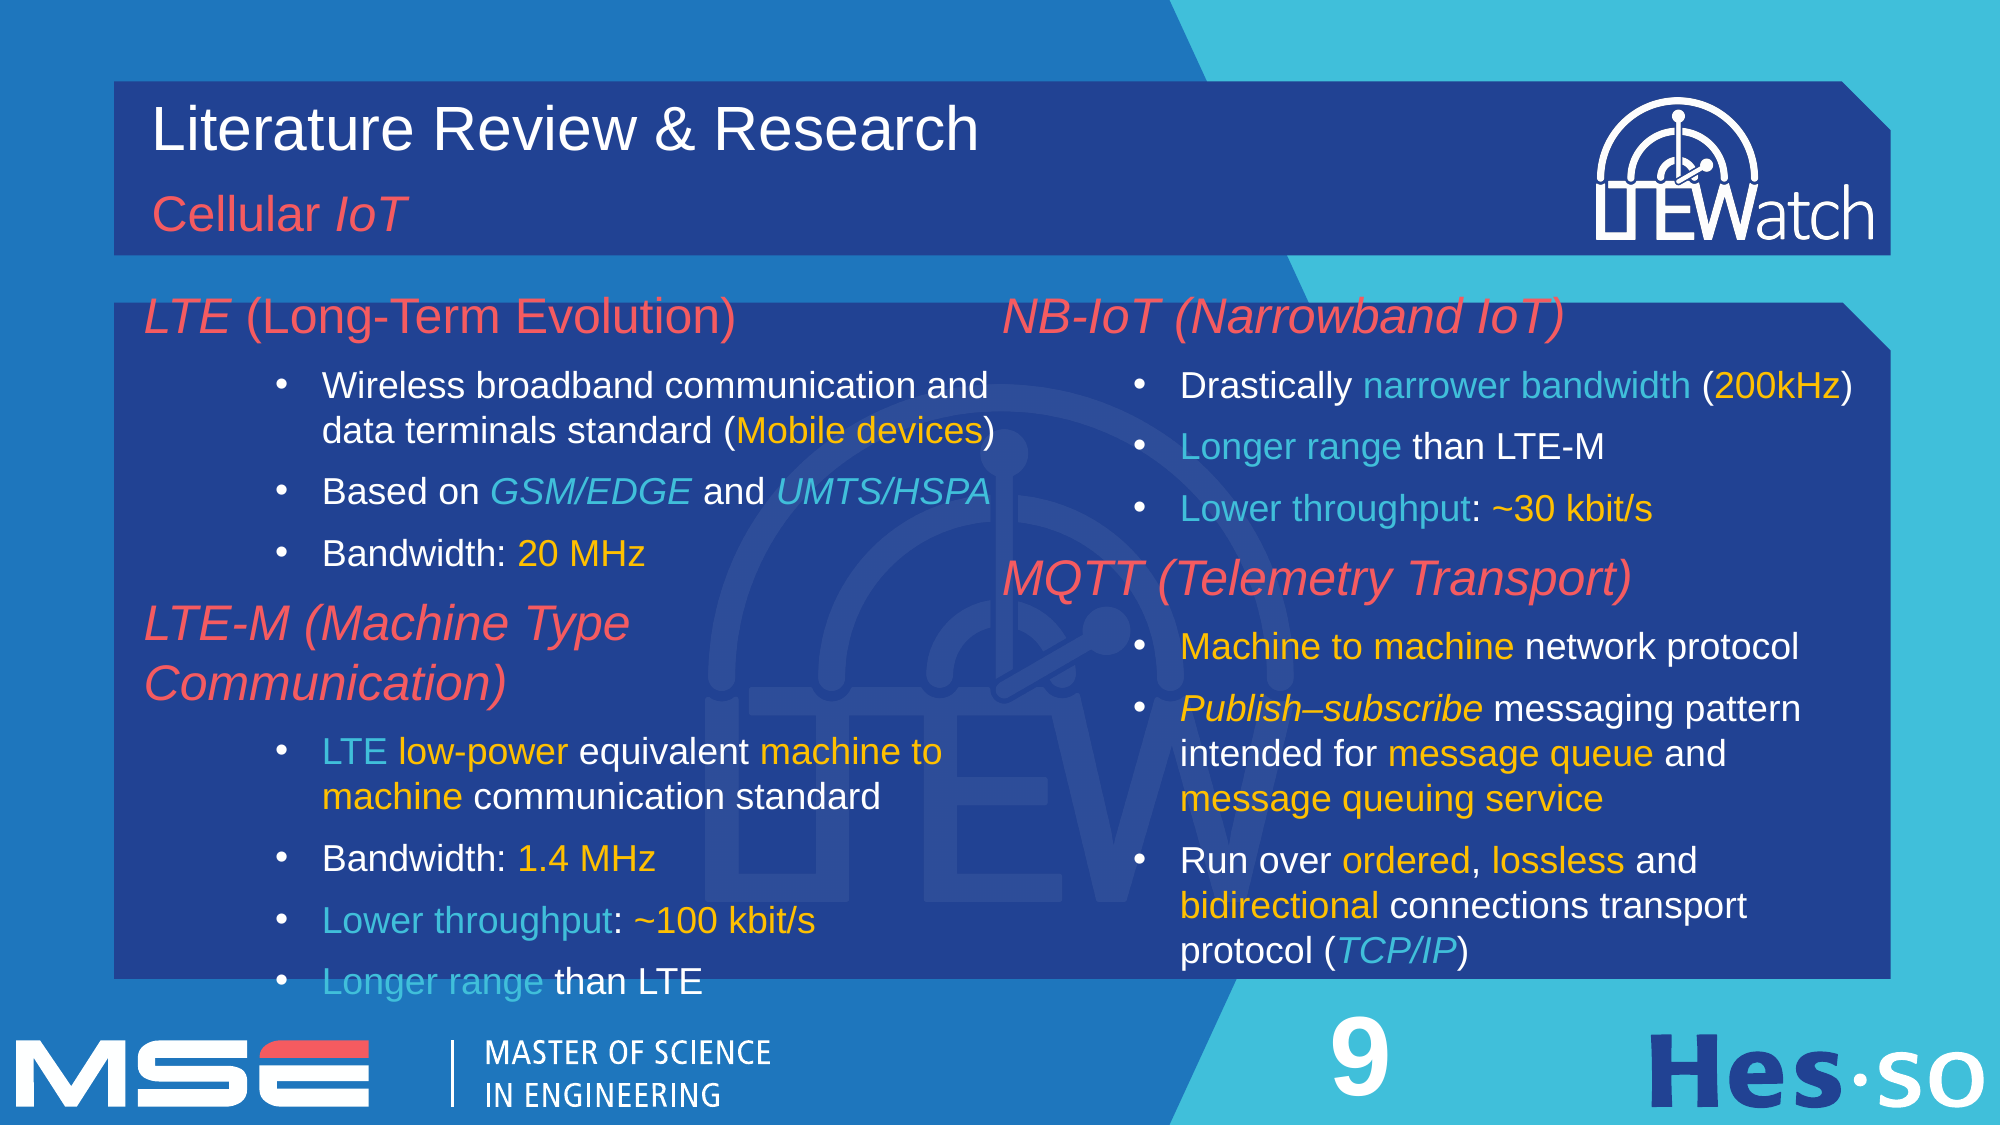

Literature Review & Research
Cellular IoT
LTE (Long-Term Evolution)
Wireless broadband communication and data terminals standard (Mobile devices)
Based on GSM/EDGE and UMTS/HSPA
Bandwidth: 20 MHz
LTE-M (Machine Type Communication)
LTE low-power equivalent machine to machine communication standard
Bandwidth: 1.4 MHz
Lower throughput: ~100 kbit/s
Longer range than LTE
NB-IoT (Narrowband IoT)
Drastically narrower bandwidth (200kHz)
Longer range than LTE-M
Lower throughput: ~30 kbit/s
MQTT (Telemetry Transport)
Machine to machine network protocol
Publish–subscribe messaging pattern intended for message queue and message queuing service
Run over ordered, lossless and bidirectional connections transport protocol (TCP/IP)
9